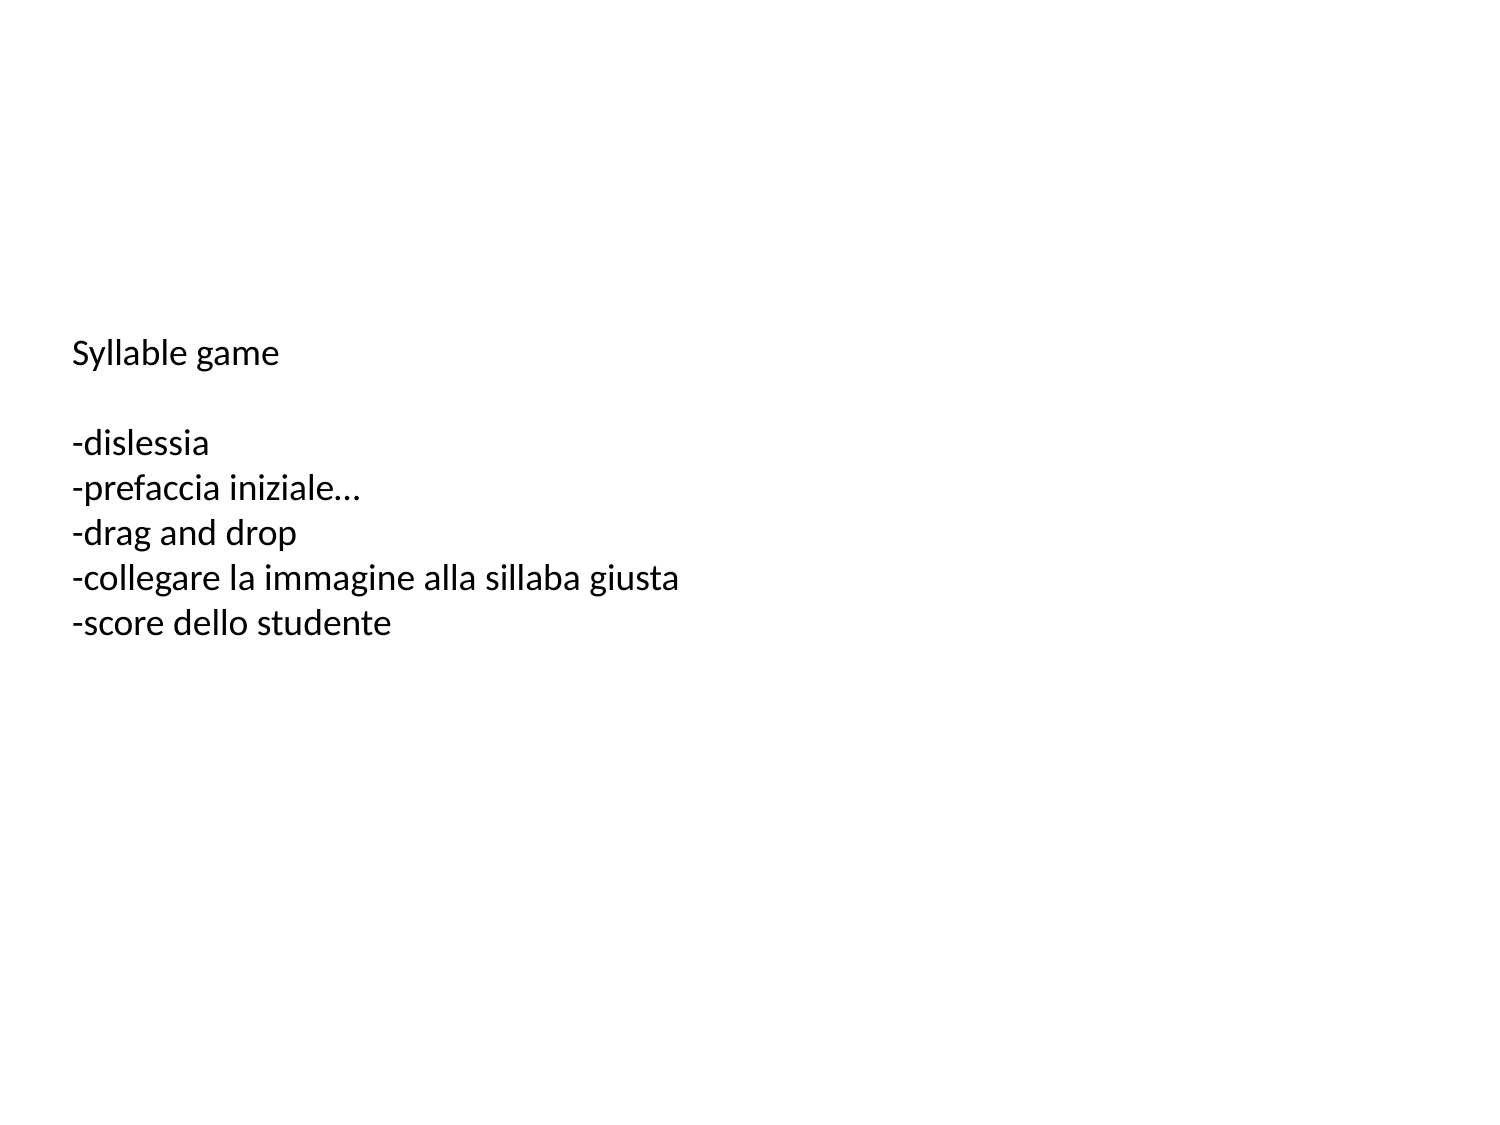

Syllable game

-dislessia
-prefaccia iniziale…
-drag and drop
-collegare la immagine alla sillaba giusta
-score dello studente